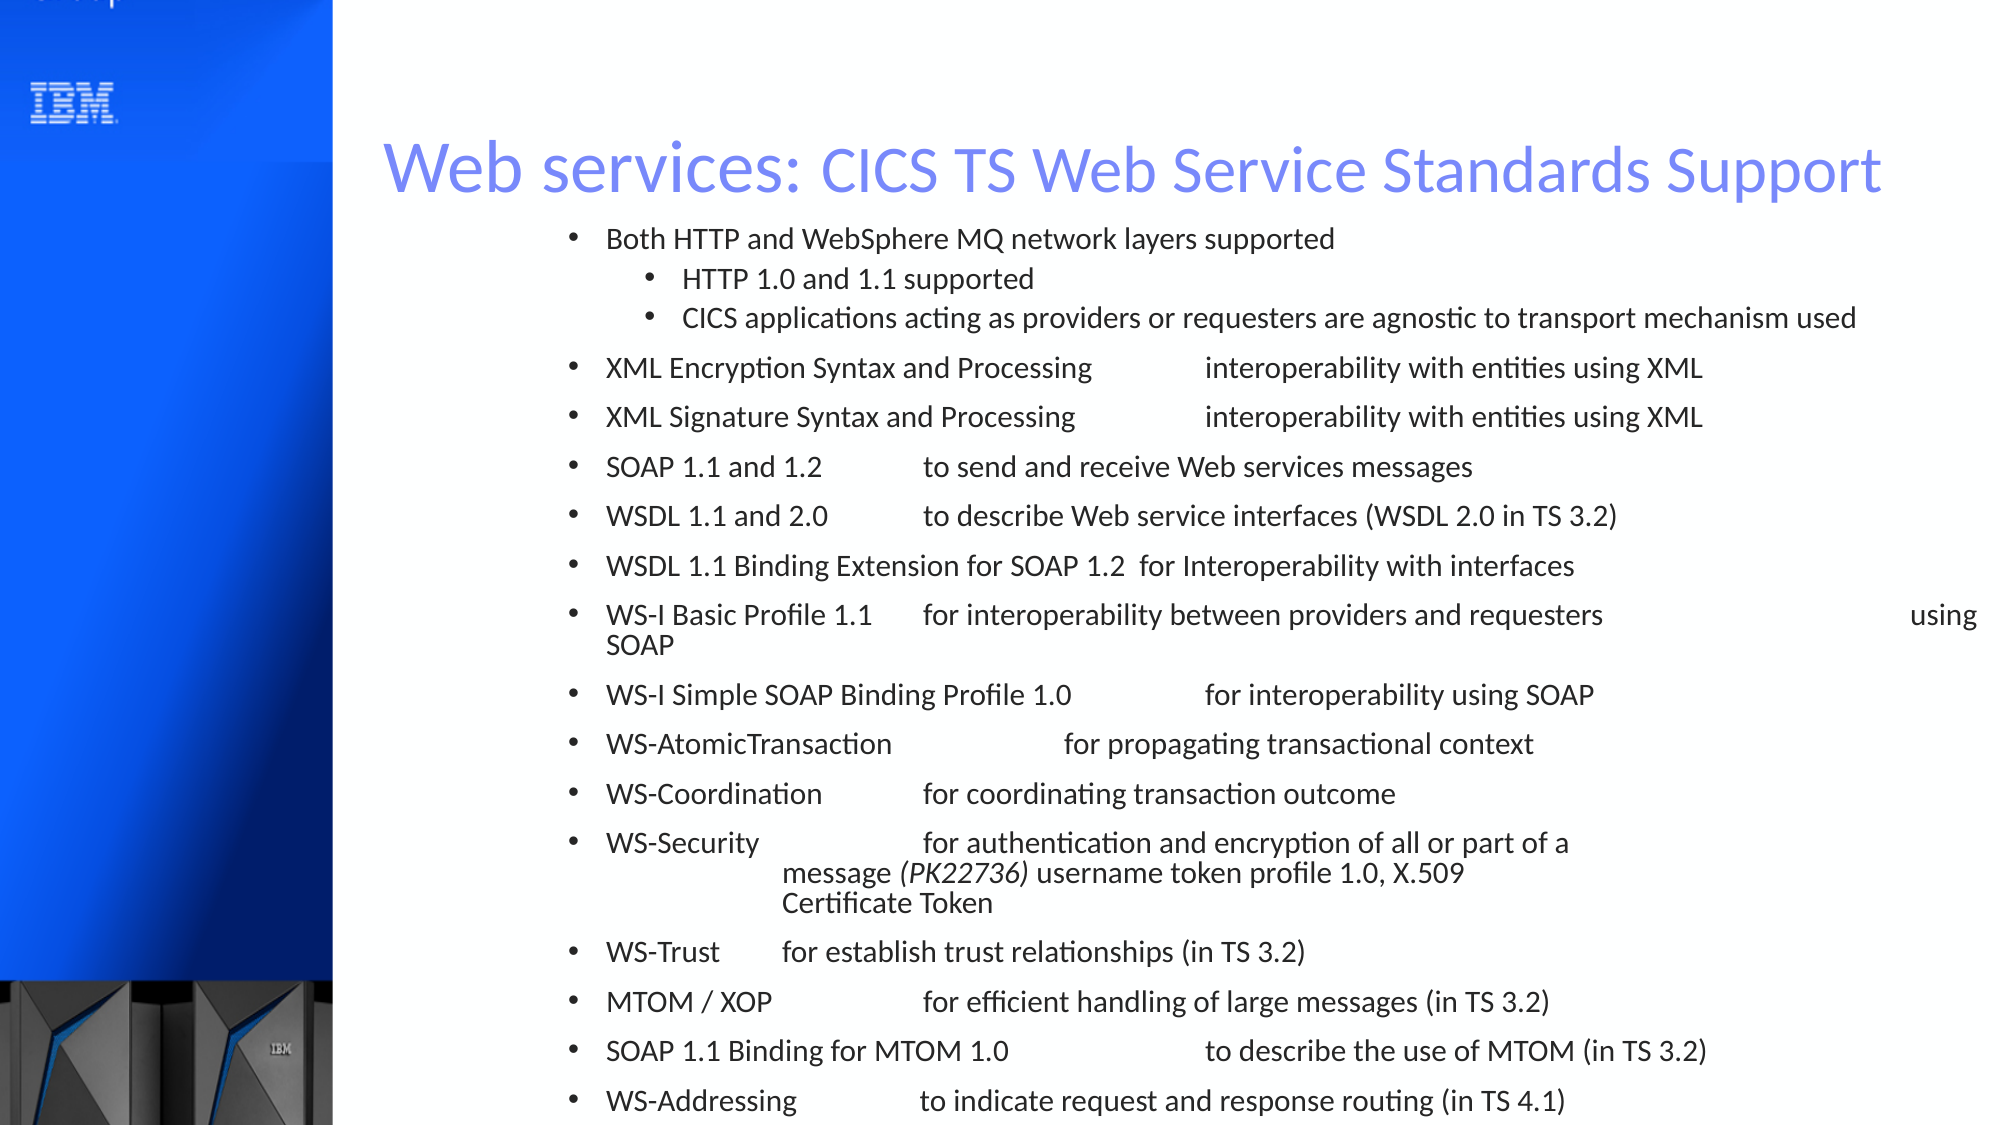

# Web services: CICS TS Web Service Standards Support
Both HTTP and WebSphere MQ network layers supported
HTTP 1.0 and 1.1 supported
CICS applications acting as providers or requesters are agnostic to transport mechanism used
XML Encryption Syntax and Processing	     interoperability with entities using XML
XML Signature Syntax and Processing	     interoperability with entities using XML
SOAP 1.1 and 1.2			     to send and receive Web services messages
WSDL 1.1 and 2.0			     to describe Web service interfaces (WSDL 2.0 in TS 3.2)
WSDL 1.1 Binding Extension for SOAP 1.2  for Interoperability with interfaces
WS-I Basic Profile 1.1 		     for interoperability between providers and requesters 				  	     using SOAP
WS-I Simple SOAP Binding Profile 1.0  	     for interoperability using SOAP
WS-AtomicTransaction		     for propagating transactional context
WS-Coordination			     for coordinating transaction outcome
WS-Security			     for authentication and encryption of all or part of a
				     message (PK22736) username token profile 1.0, X.509
				     Certificate Token
WS-Trust			     for establish trust relationships (in TS 3.2)
MTOM / XOP			     for efficient handling of large messages (in TS 3.2)
SOAP 1.1 Binding for MTOM 1.0	     	     to describe the use of MTOM (in TS 3.2)
WS-Addressing			      to indicate request and response routing (in TS 4.1)
52